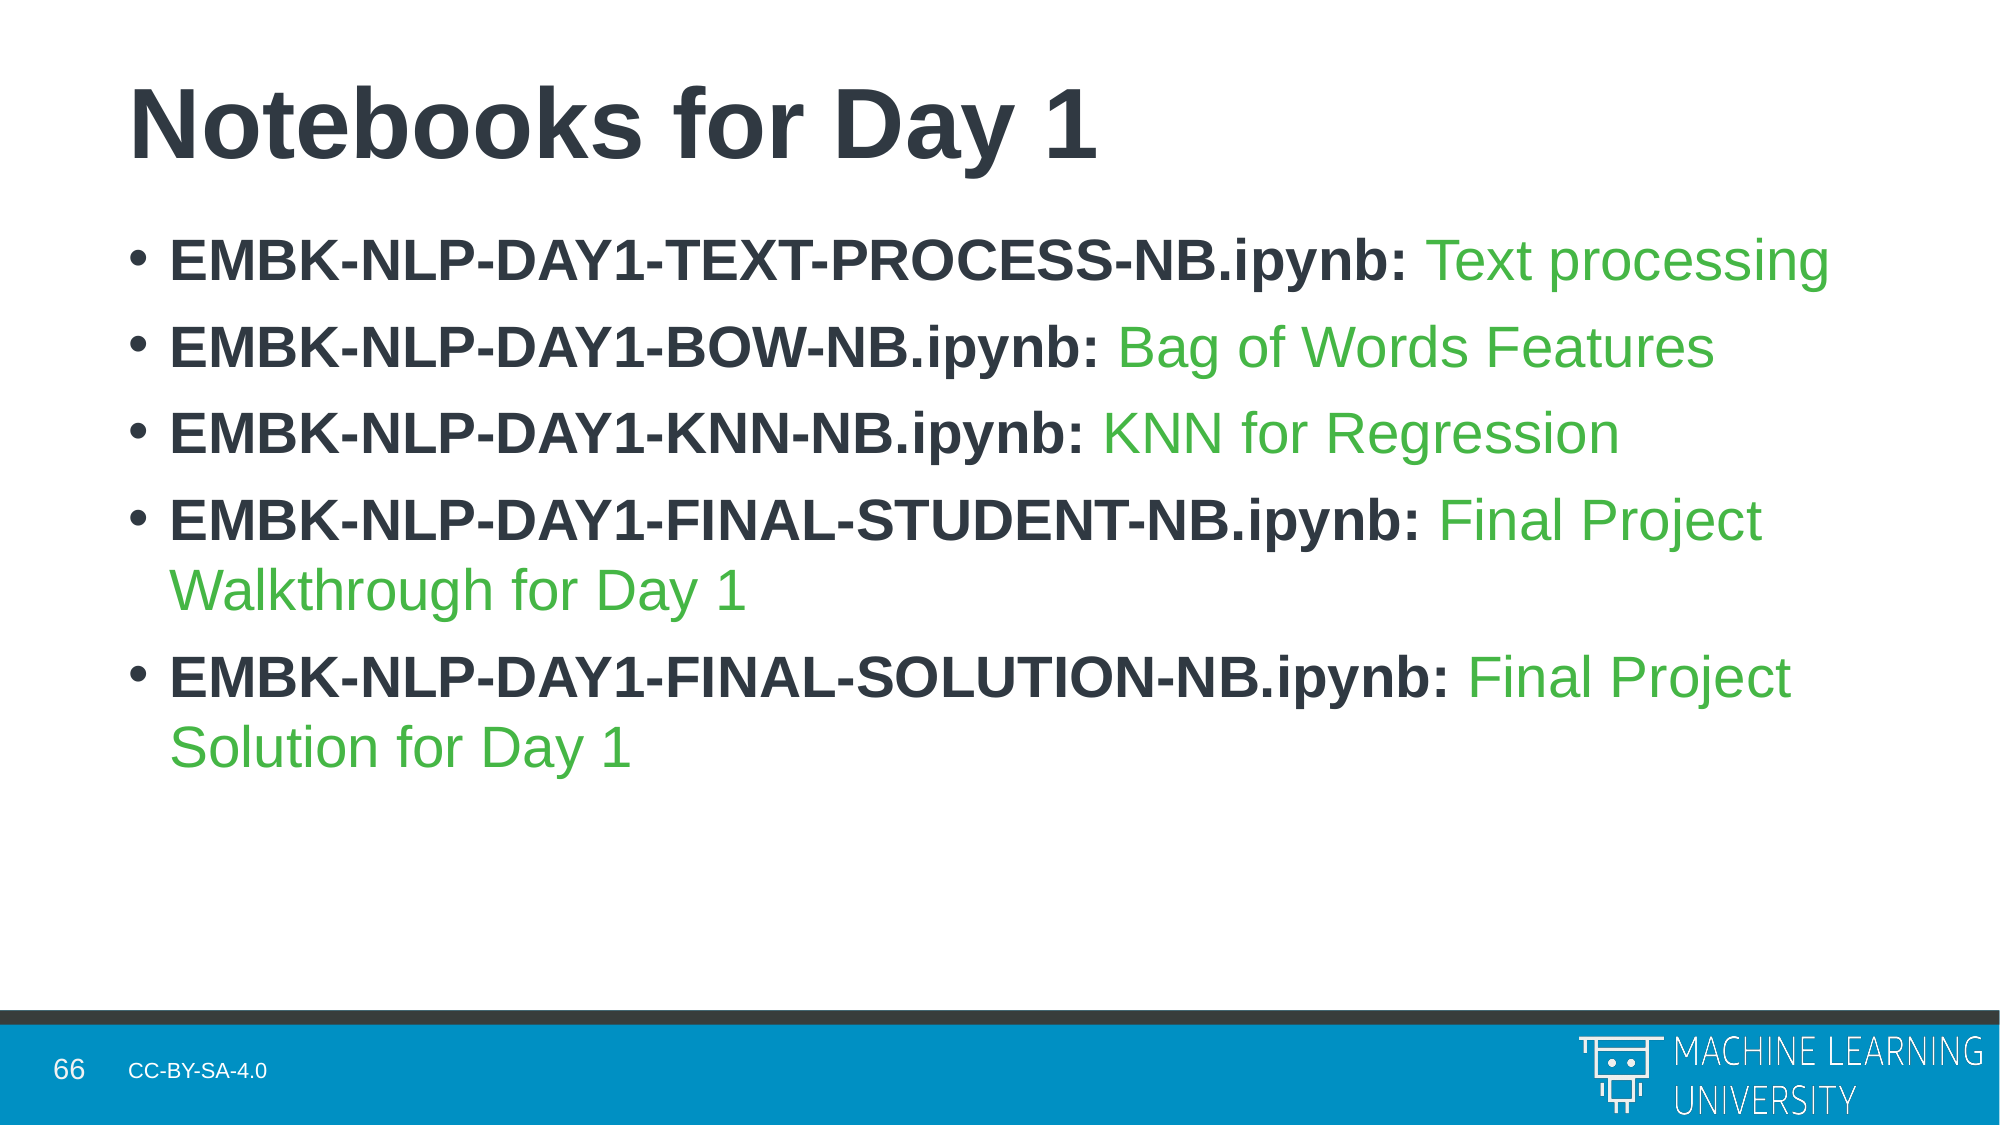

# Notebooks for Day 1
EMBK-NLP-DAY1-TEXT-PROCESS-NB.ipynb: Text processing
EMBK-NLP-DAY1-BOW-NB.ipynb: Bag of Words Features
EMBK-NLP-DAY1-KNN-NB.ipynb: KNN for Regression
EMBK-NLP-DAY1-FINAL-STUDENT-NB.ipynb: Final Project Walkthrough for Day 1
EMBK-NLP-DAY1-FINAL-SOLUTION-NB.ipynb: Final Project Solution for Day 1